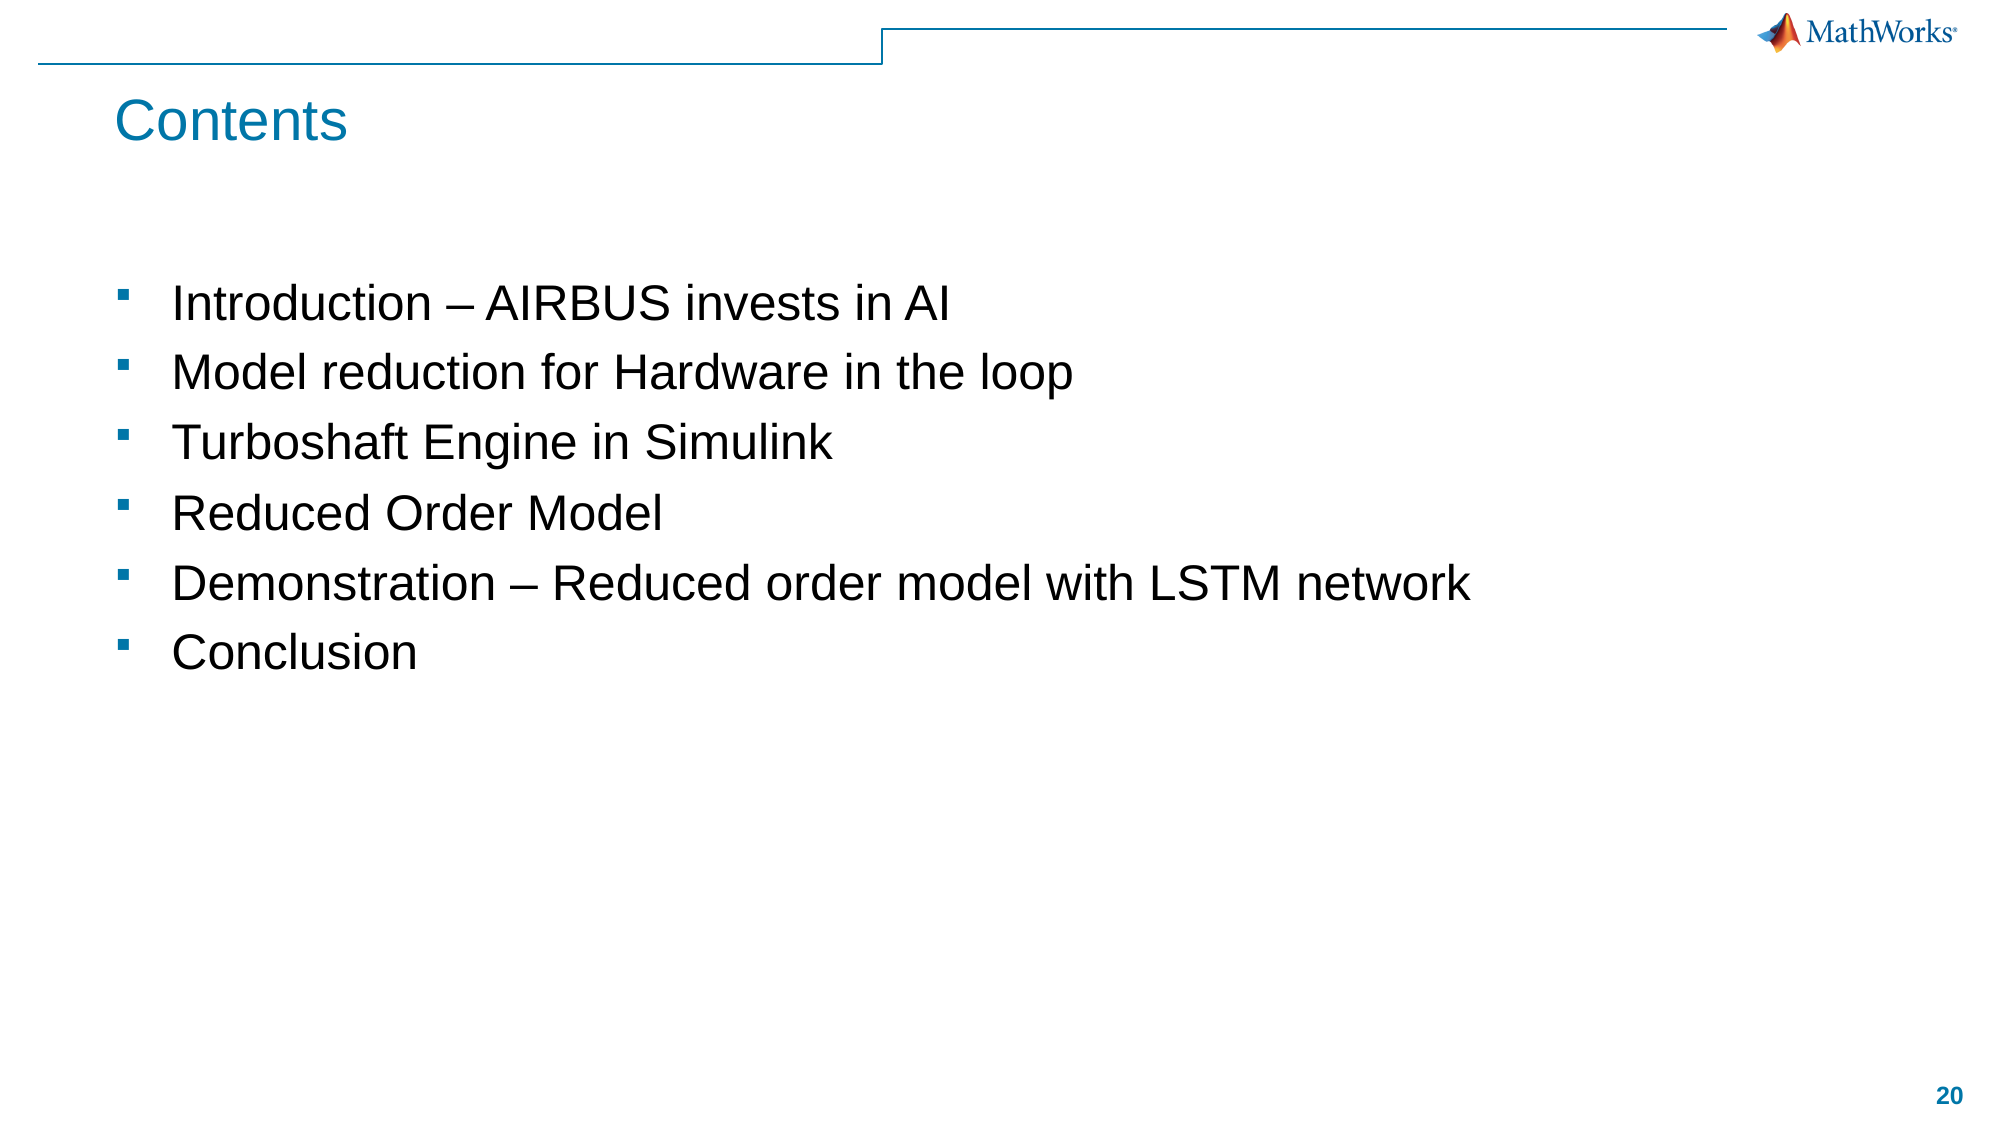

# Contents
Introduction – AIRBUS invests in AI
Model reduction for Hardware in the loop
Turboshaft Engine in Simulink
Reduced Order Model
Demonstration – Reduced order model with LSTM network
Conclusion